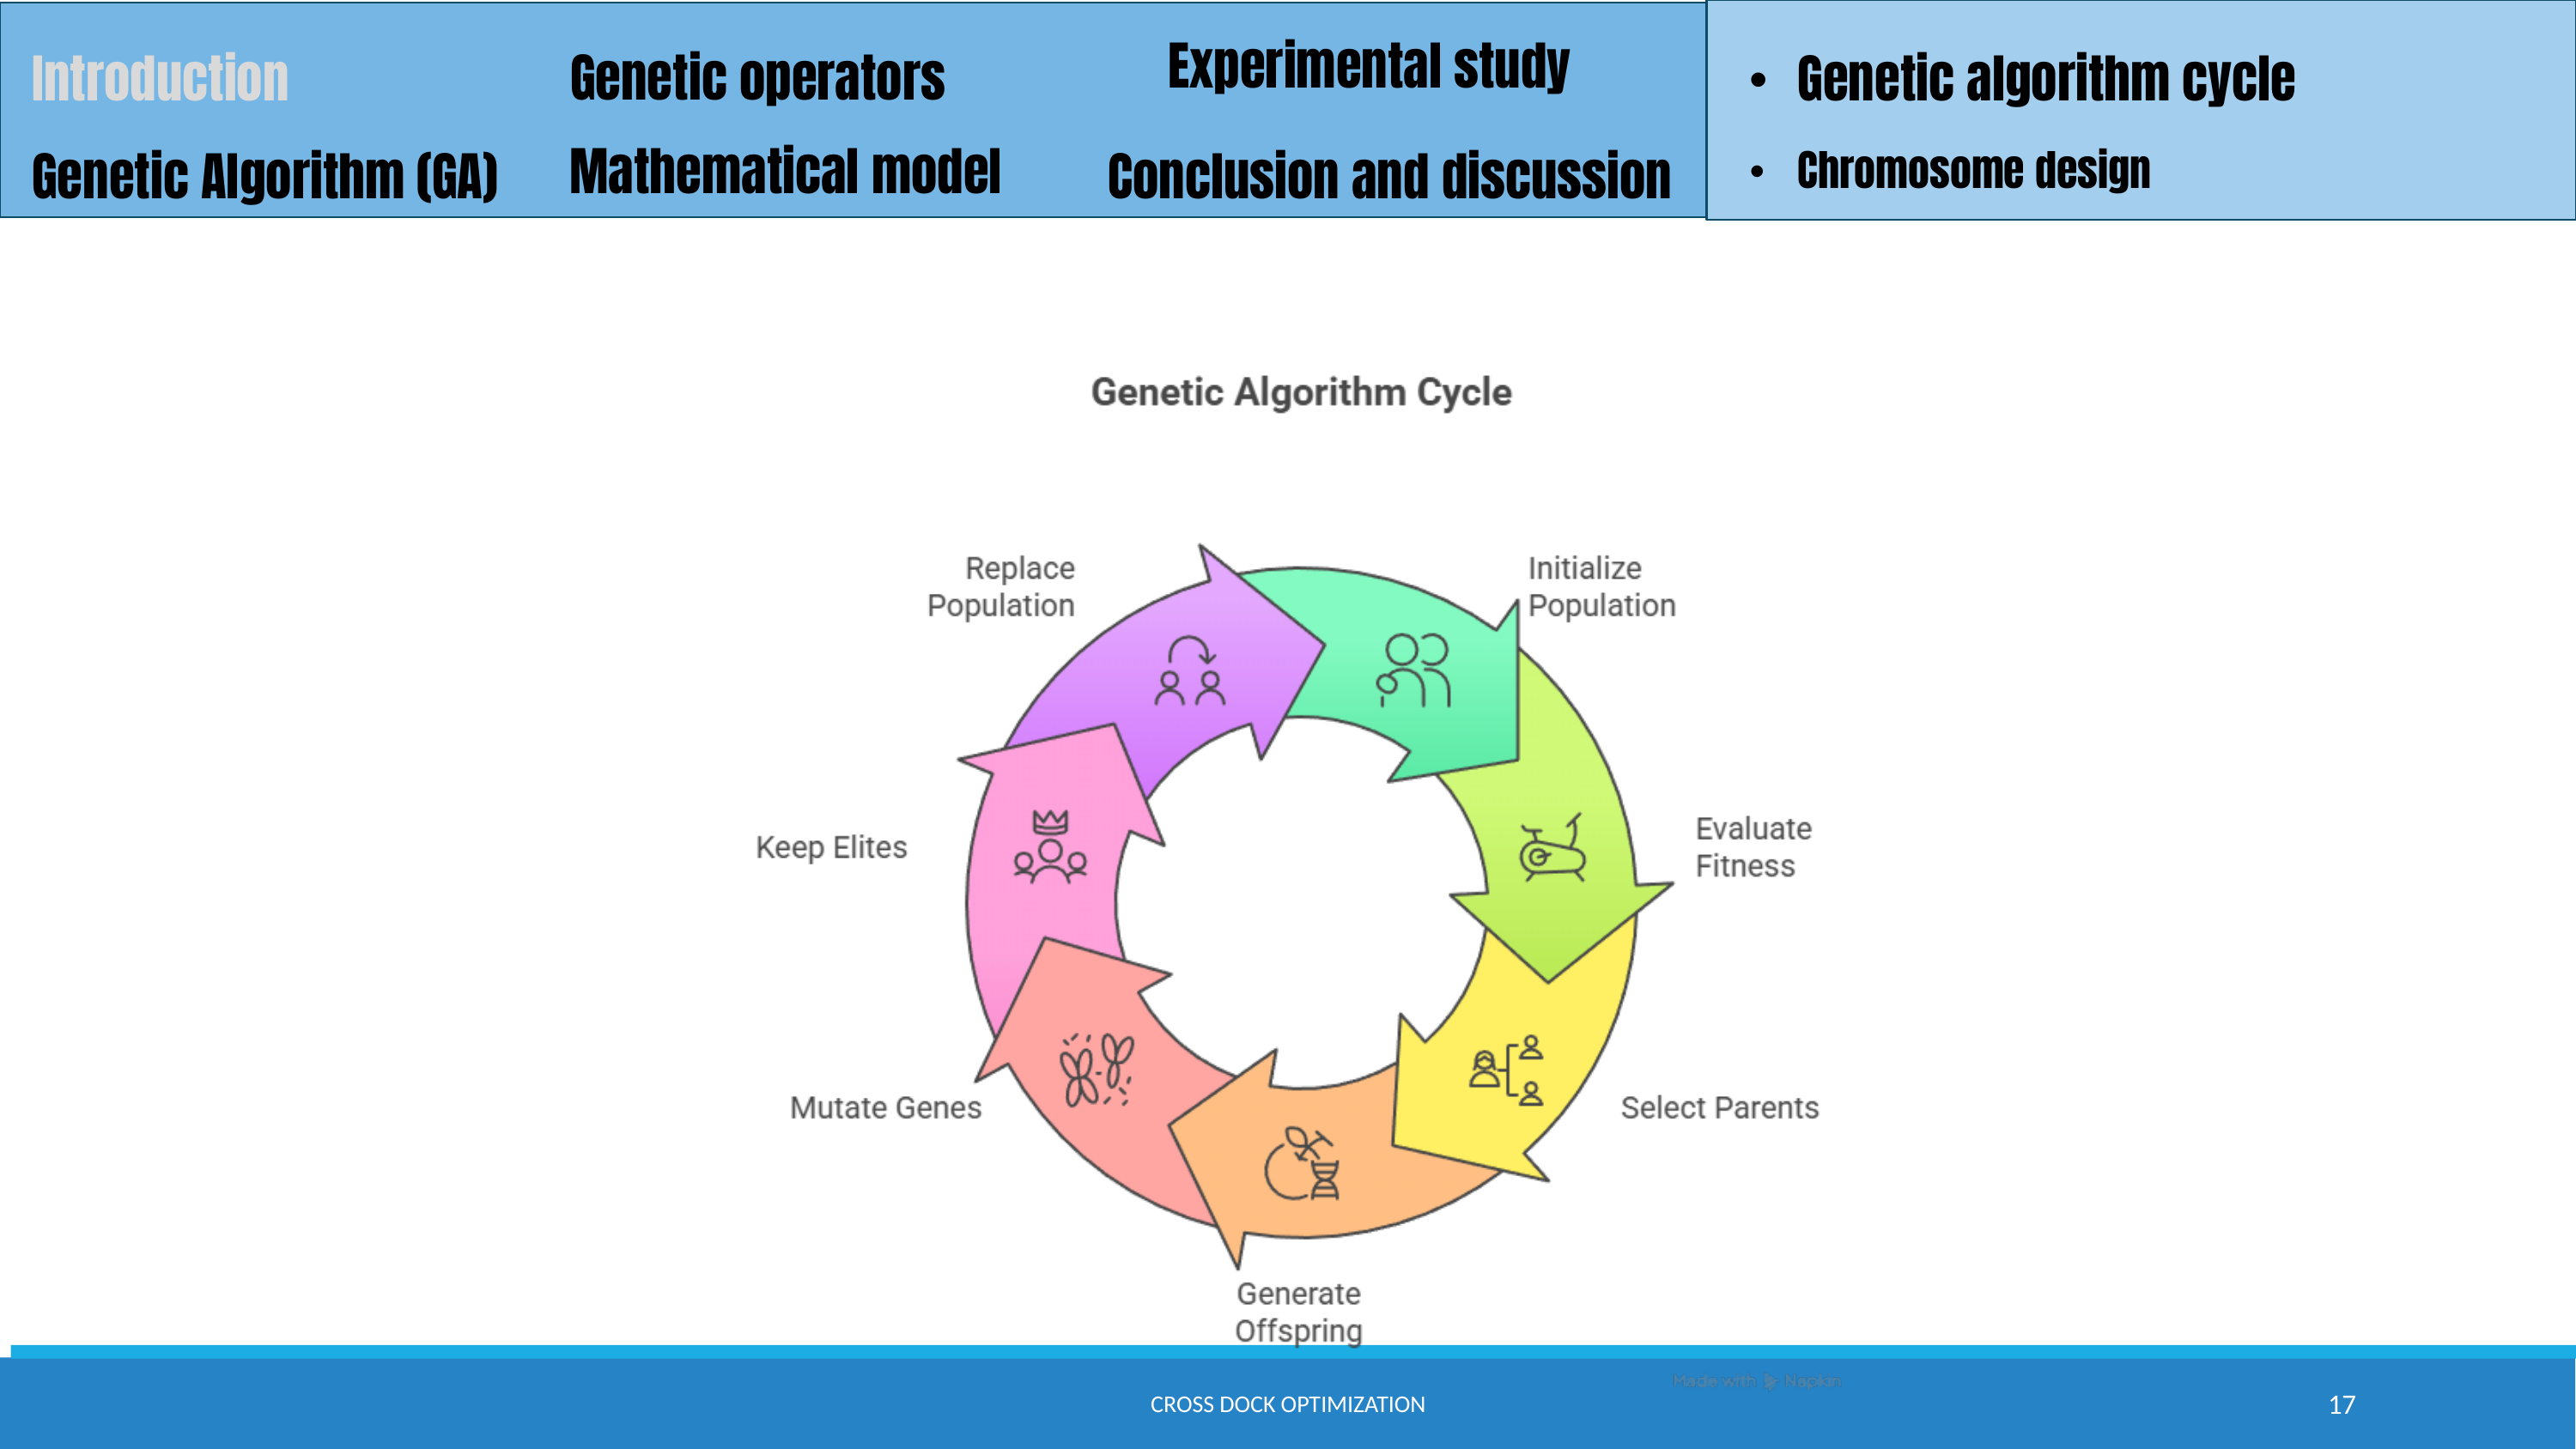

Experimental study
Genetic operators
Introduction
Genetic algorithm cycle
Chromosome design
Mathematical model
Genetic Algorithm (GA)
Conclusion and discussion

Cross dock optimization
17